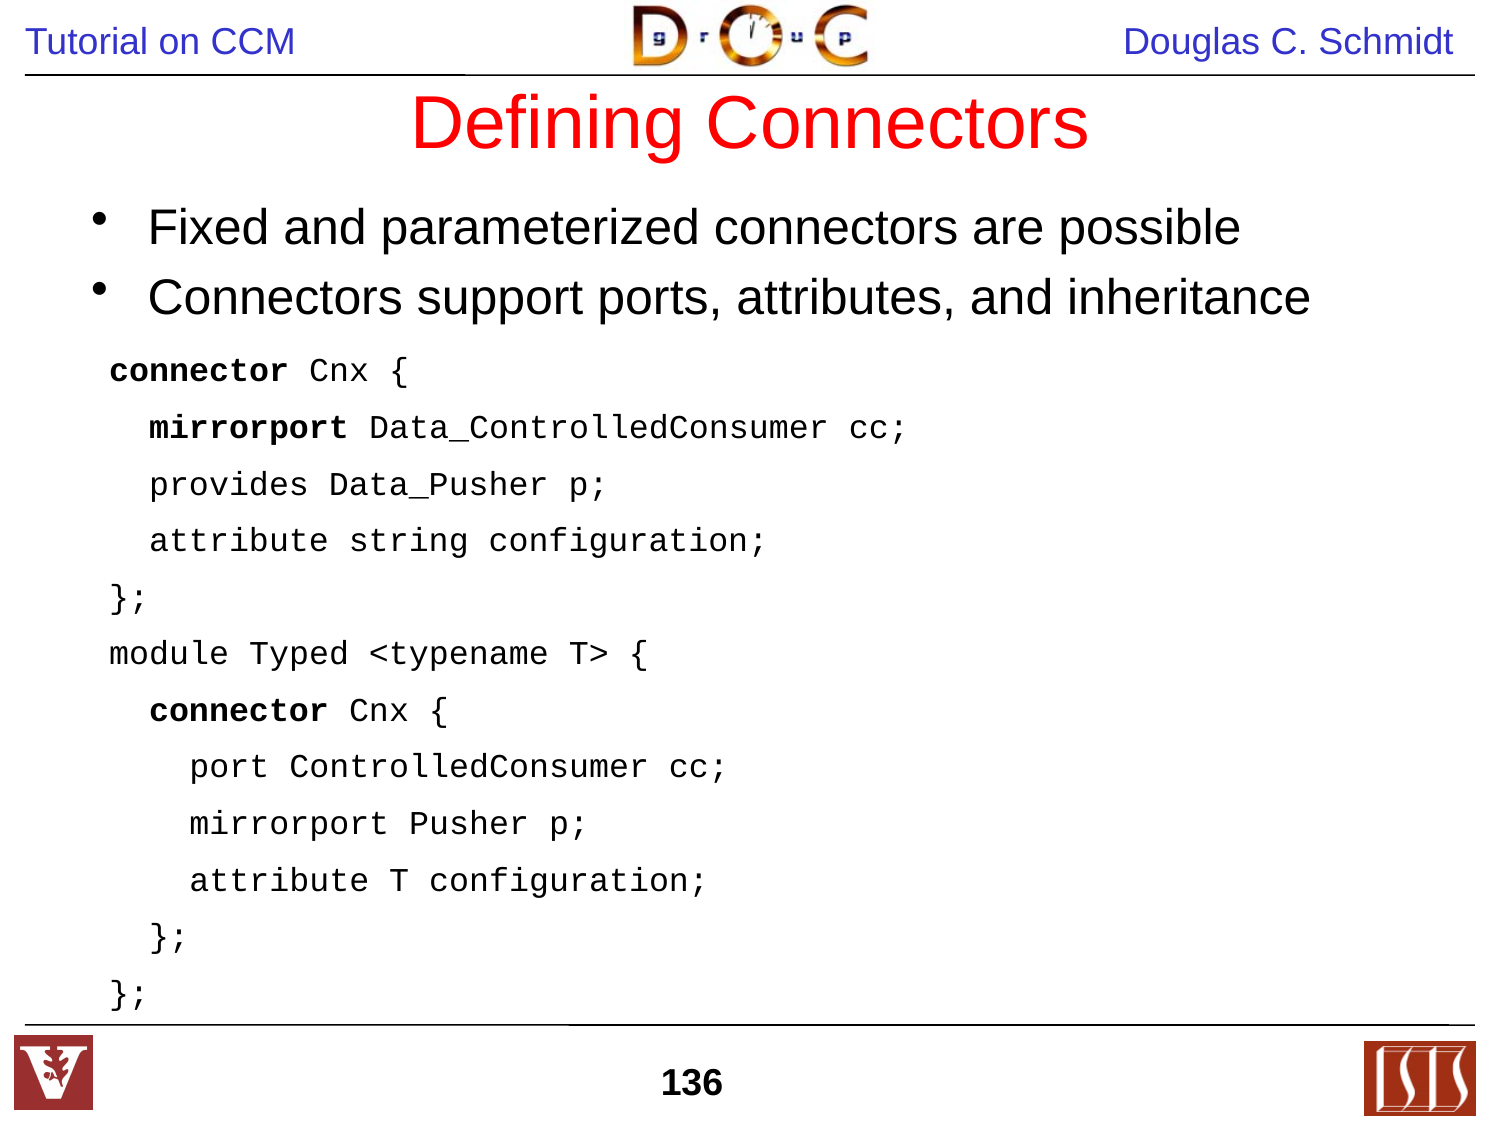

Defining Connectors
Fixed and parameterized connectors are possible
Connectors support ports, attributes, and inheritance

connector Cnx {
  mirrorport Data_ControlledConsumer cc;
  provides Data_Pusher p;
  attribute string configuration;
};
module Typed <typename T> {
  connector Cnx {
    port ControlledConsumer cc;
    mirrorport Pusher p;
    attribute T configuration;
  };
};